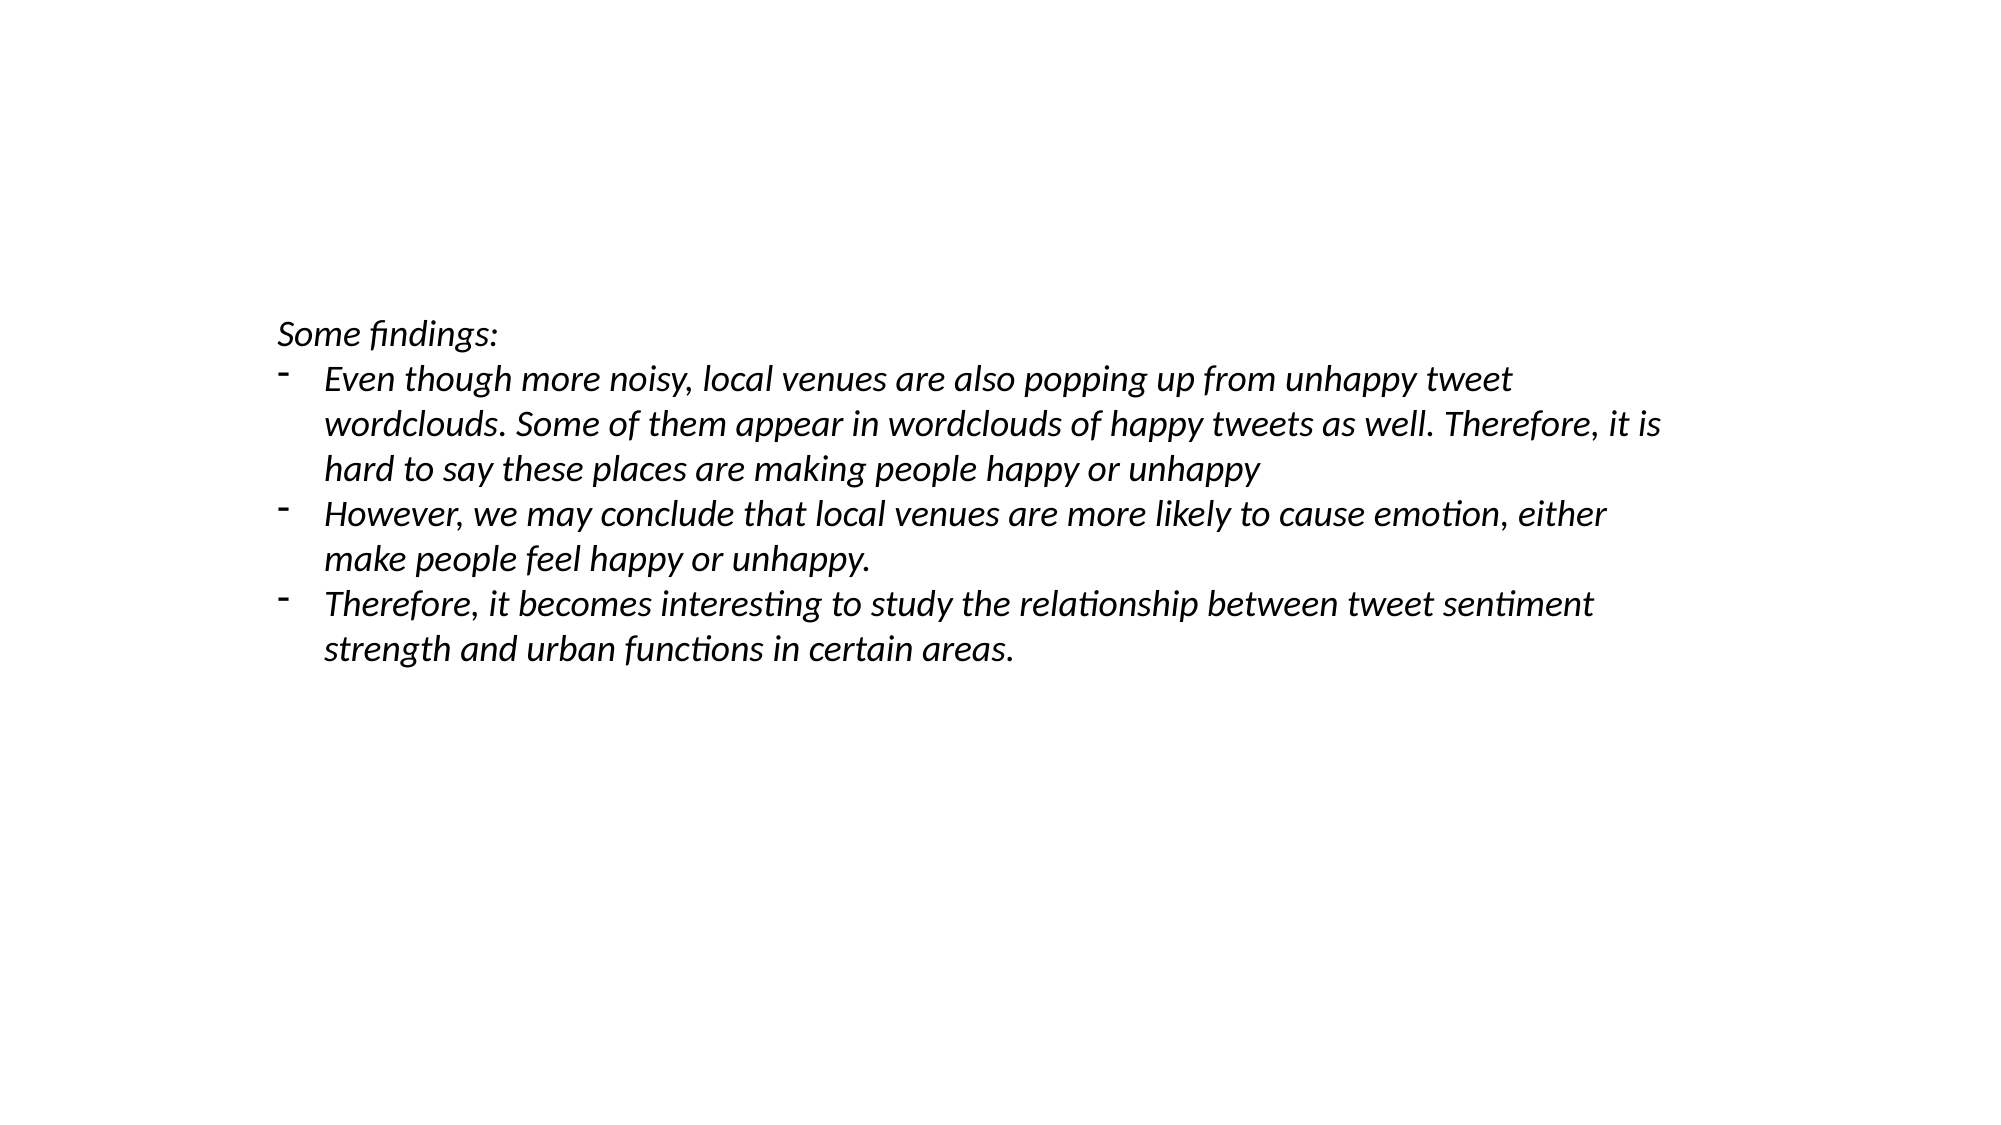

Some findings:
Even though more noisy, local venues are also popping up from unhappy tweet wordclouds. Some of them appear in wordclouds of happy tweets as well. Therefore, it is hard to say these places are making people happy or unhappy
However, we may conclude that local venues are more likely to cause emotion, either make people feel happy or unhappy.
Therefore, it becomes interesting to study the relationship between tweet sentiment strength and urban functions in certain areas.